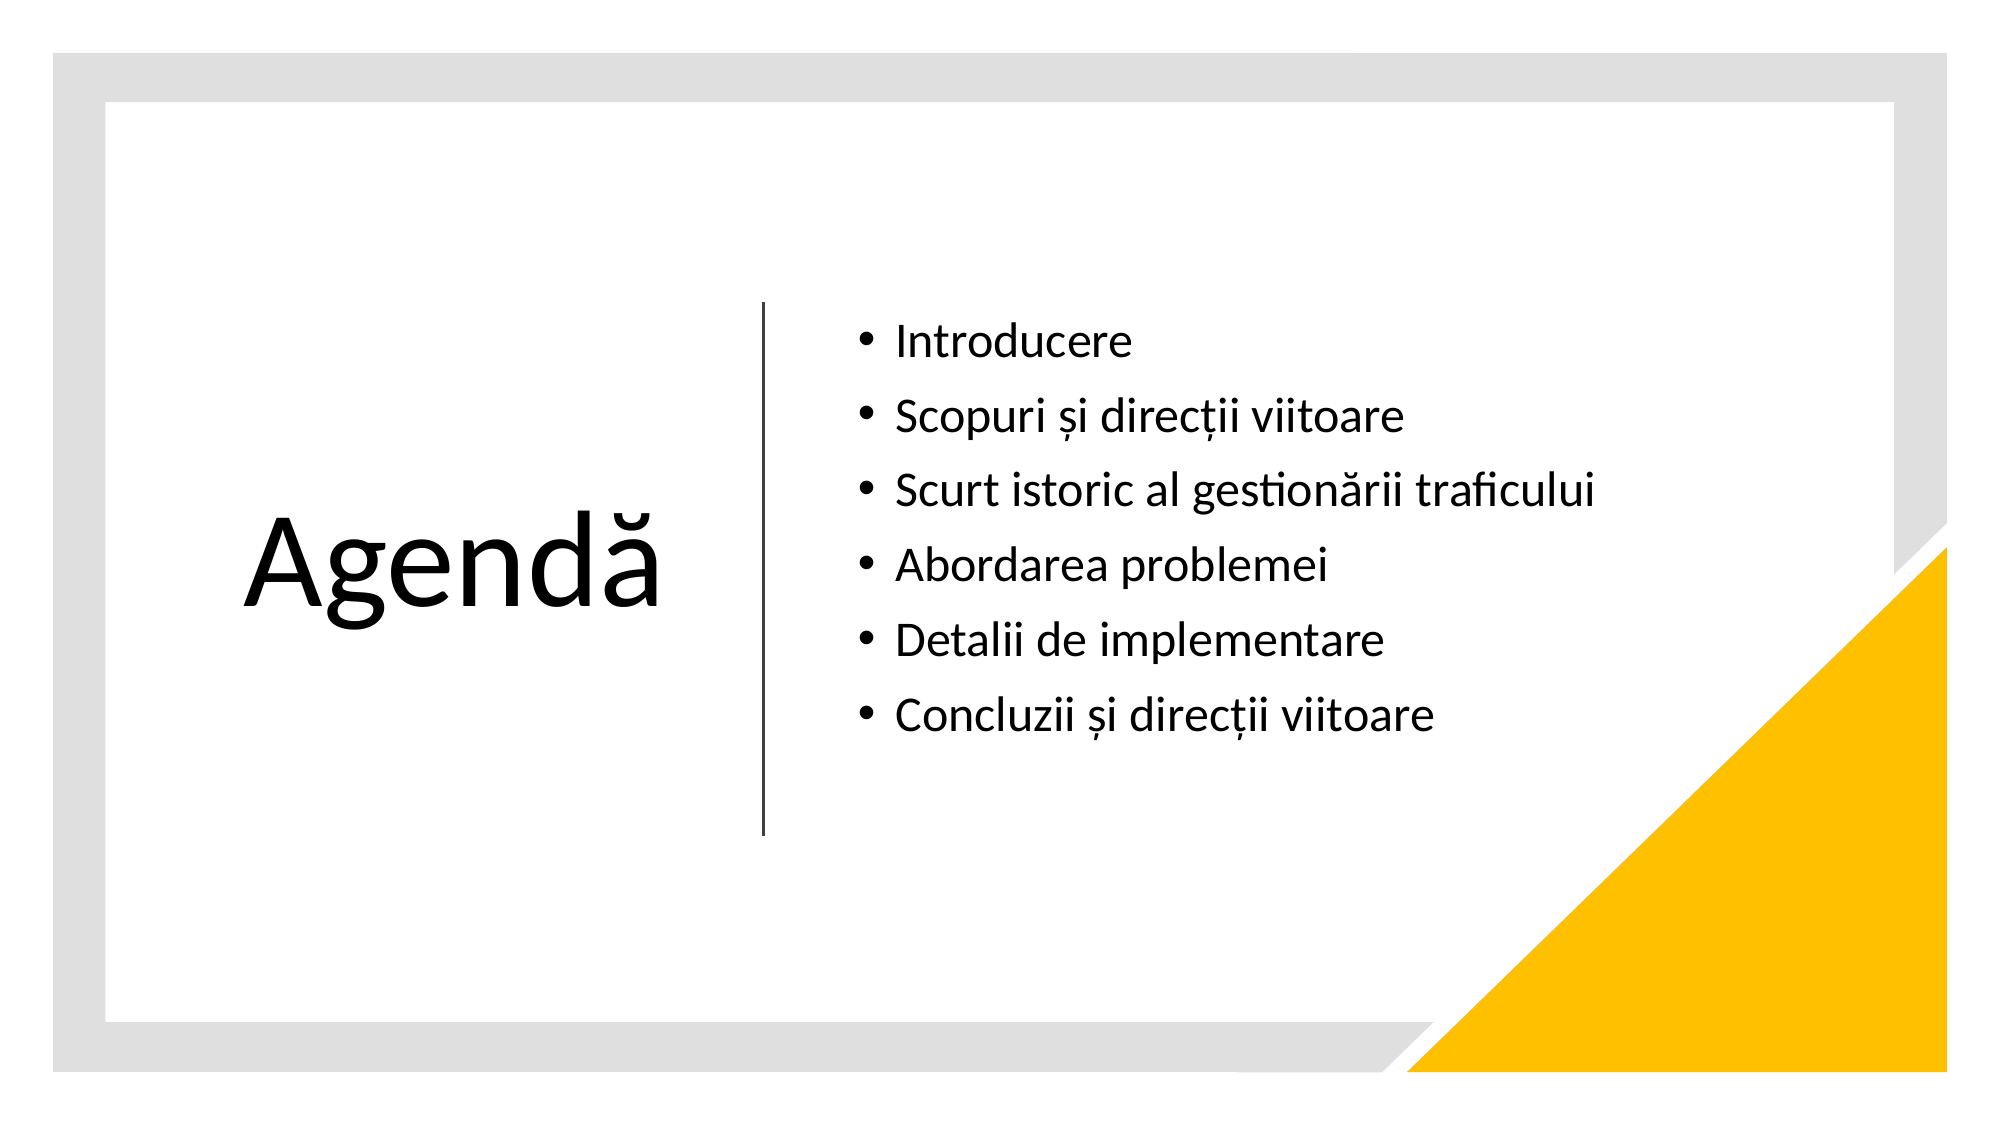

# Agendă
Introducere
Scopuri și direcții viitoare
Scurt istoric al gestionării traficului
Abordarea problemei
Detalii de implementare
Concluzii și direcții viitoare